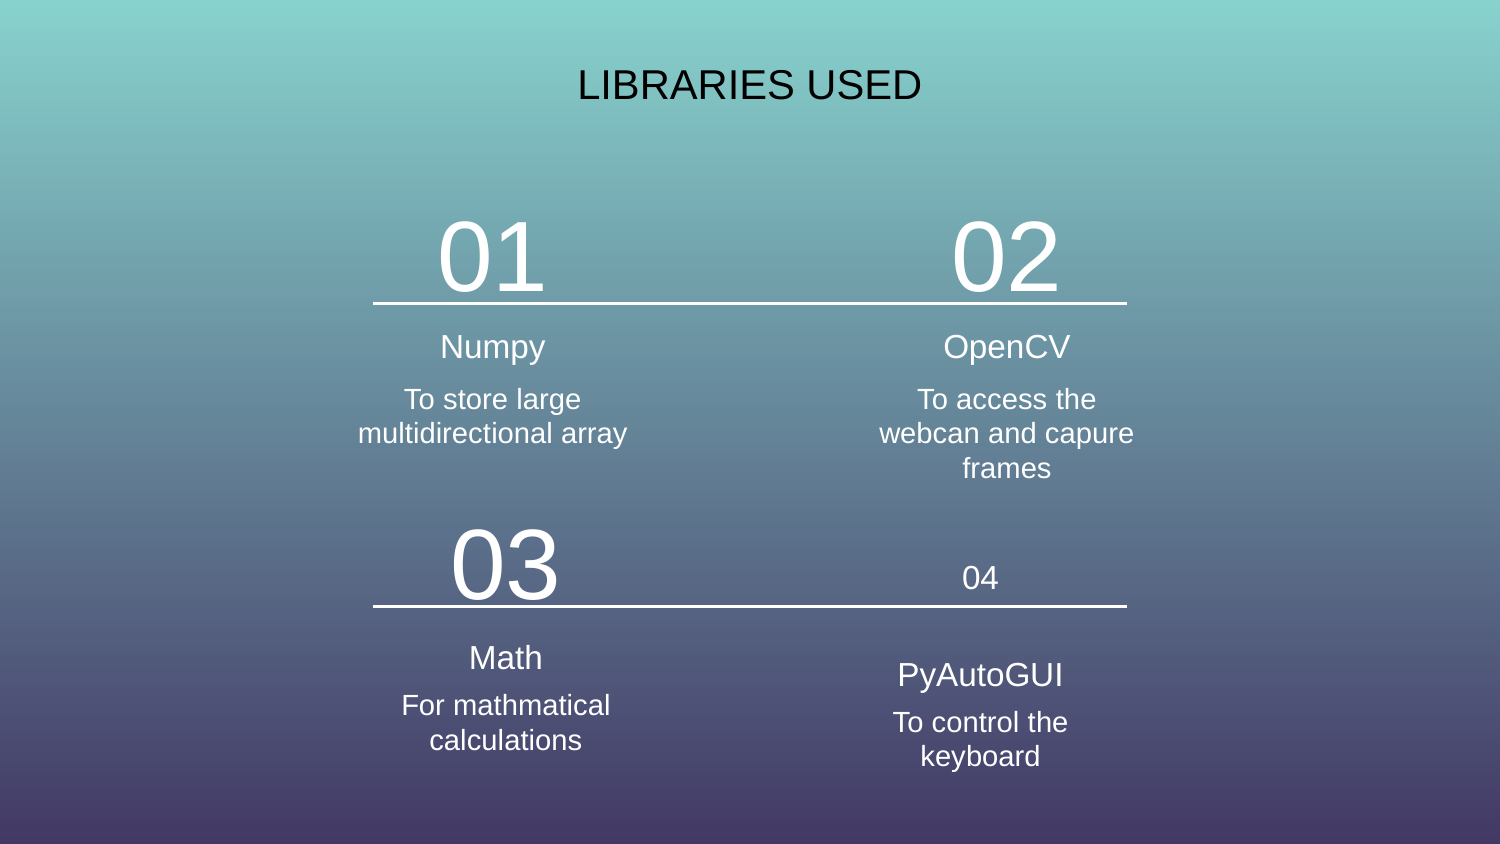

LIBRARIES USED
01
02
# Numpy
OpenCV
To store large multidirectional array
To access the webcan and capure frames
03
04
Math
PyAutoGUI
For mathmatical calculations
To control the keyboard